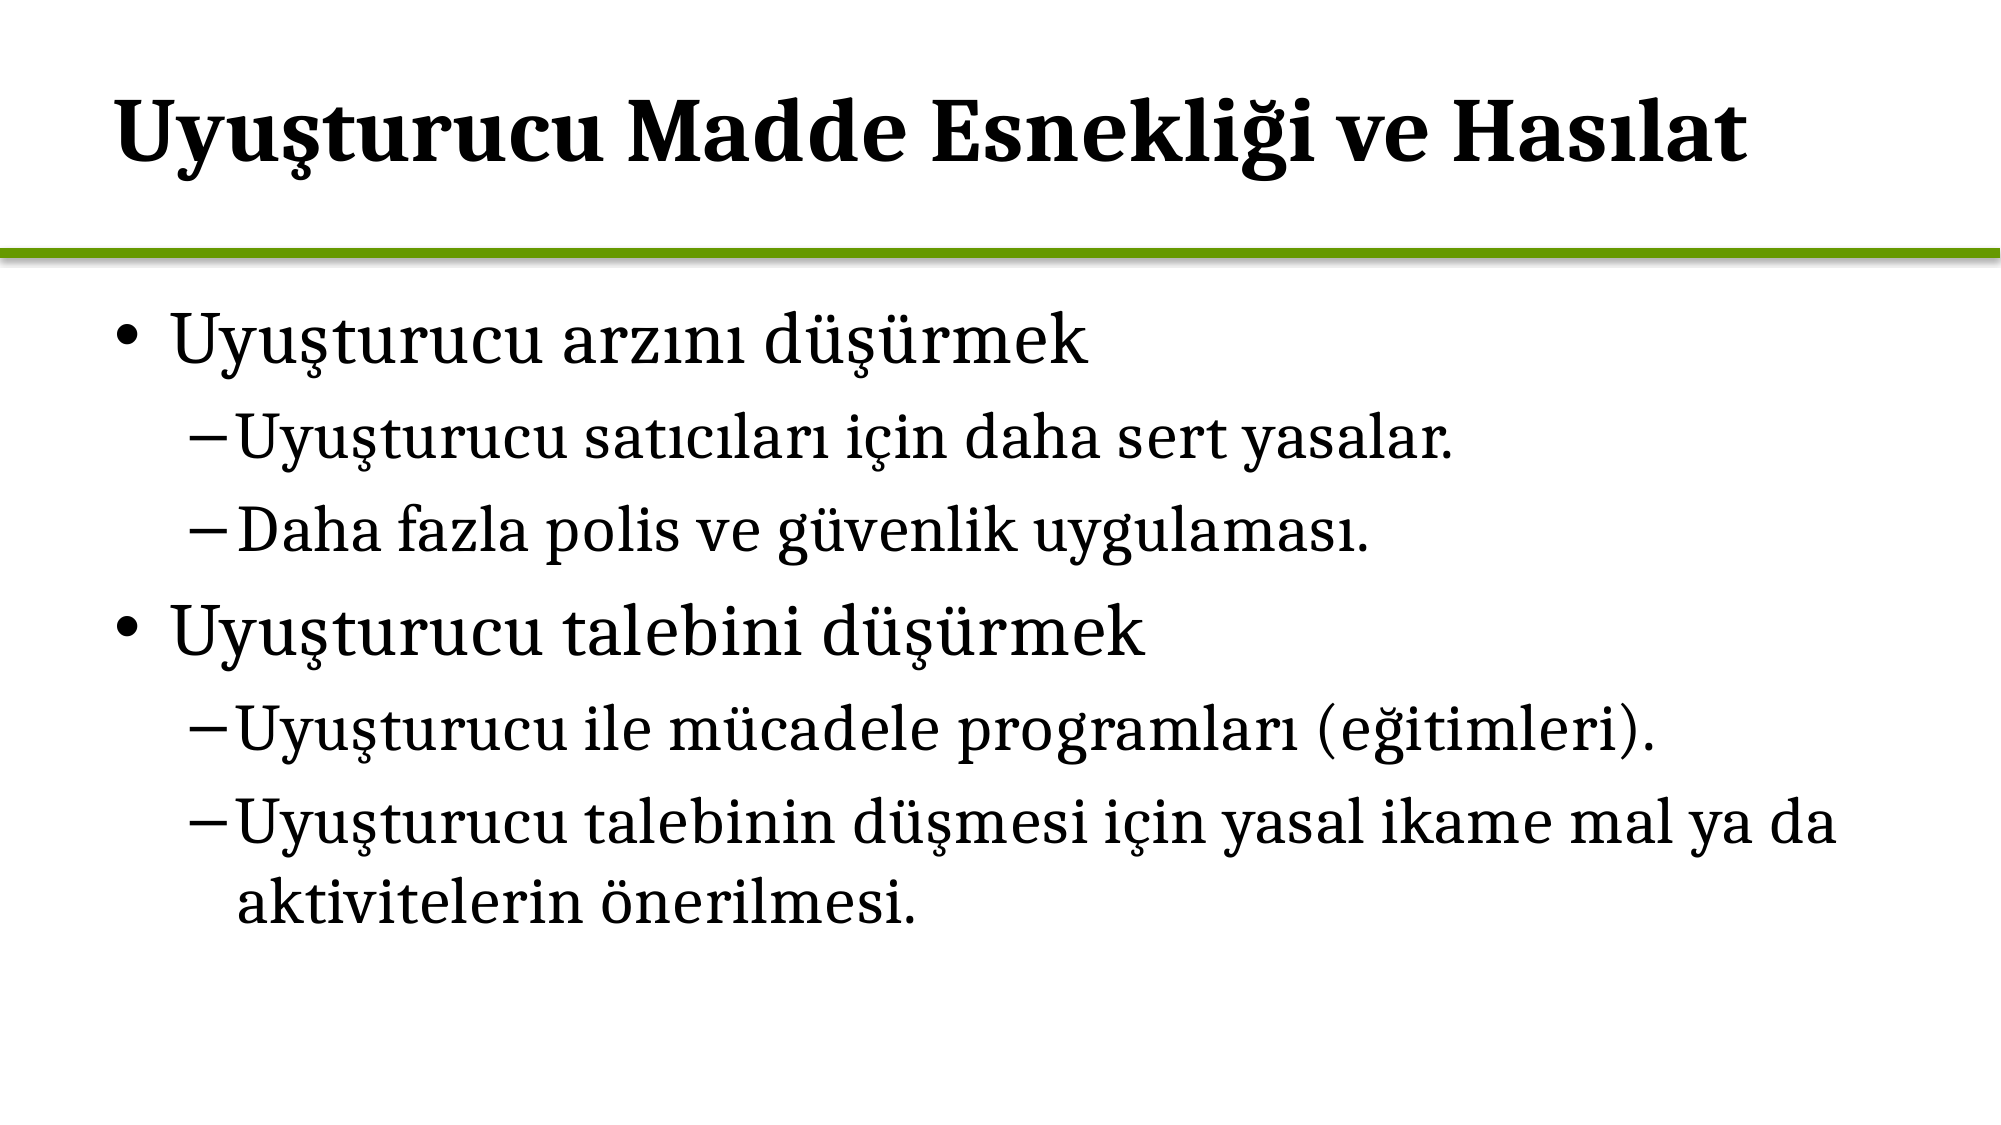

# Uyuşturucu Madde Esnekliği ve Hasılat
Uyuşturucu arzını düşürmek
Uyuşturucu satıcıları için daha sert yasalar.
Daha fazla polis ve güvenlik uygulaması.
Uyuşturucu talebini düşürmek
Uyuşturucu ile mücadele programları (eğitimleri).
Uyuşturucu talebinin düşmesi için yasal ikame mal ya da aktivitelerin önerilmesi.